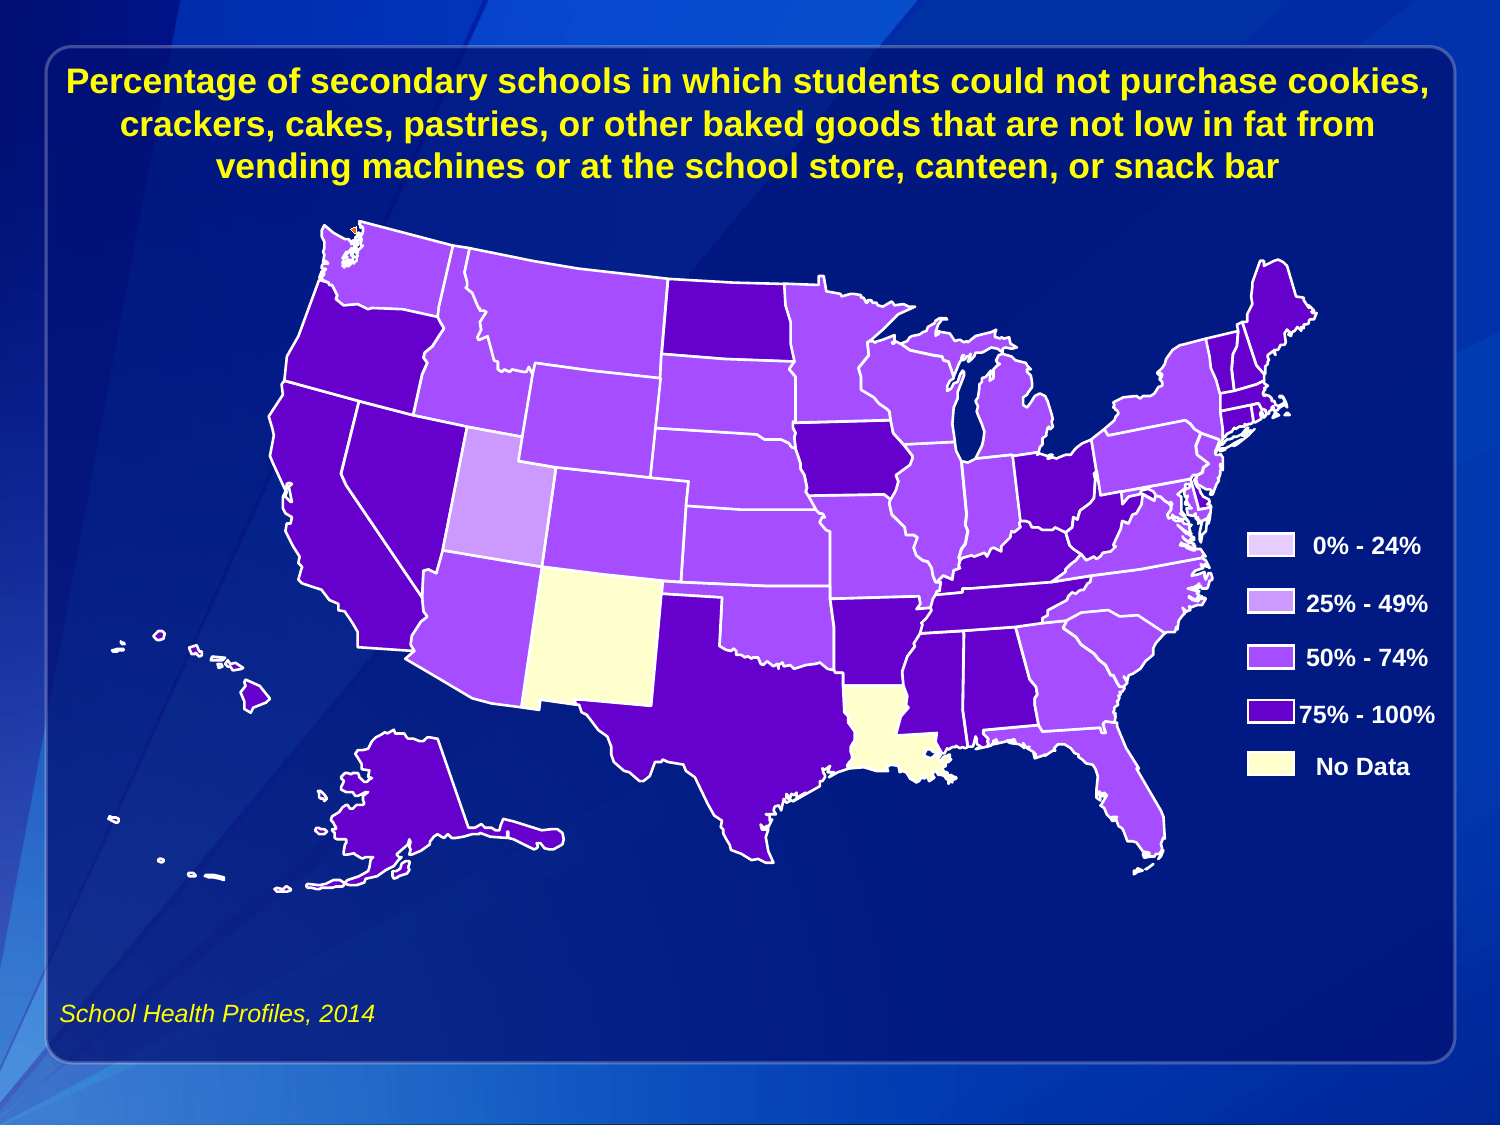

Percentage of secondary schools in which students could not purchase cookies, crackers, cakes, pastries, or other baked goods that are not low in fat from vending machines or at the school store, canteen, or snack bar

0% - 24%

25% - 49%

50% - 74%

75% - 100%

No Data

School Health Profiles, 2014